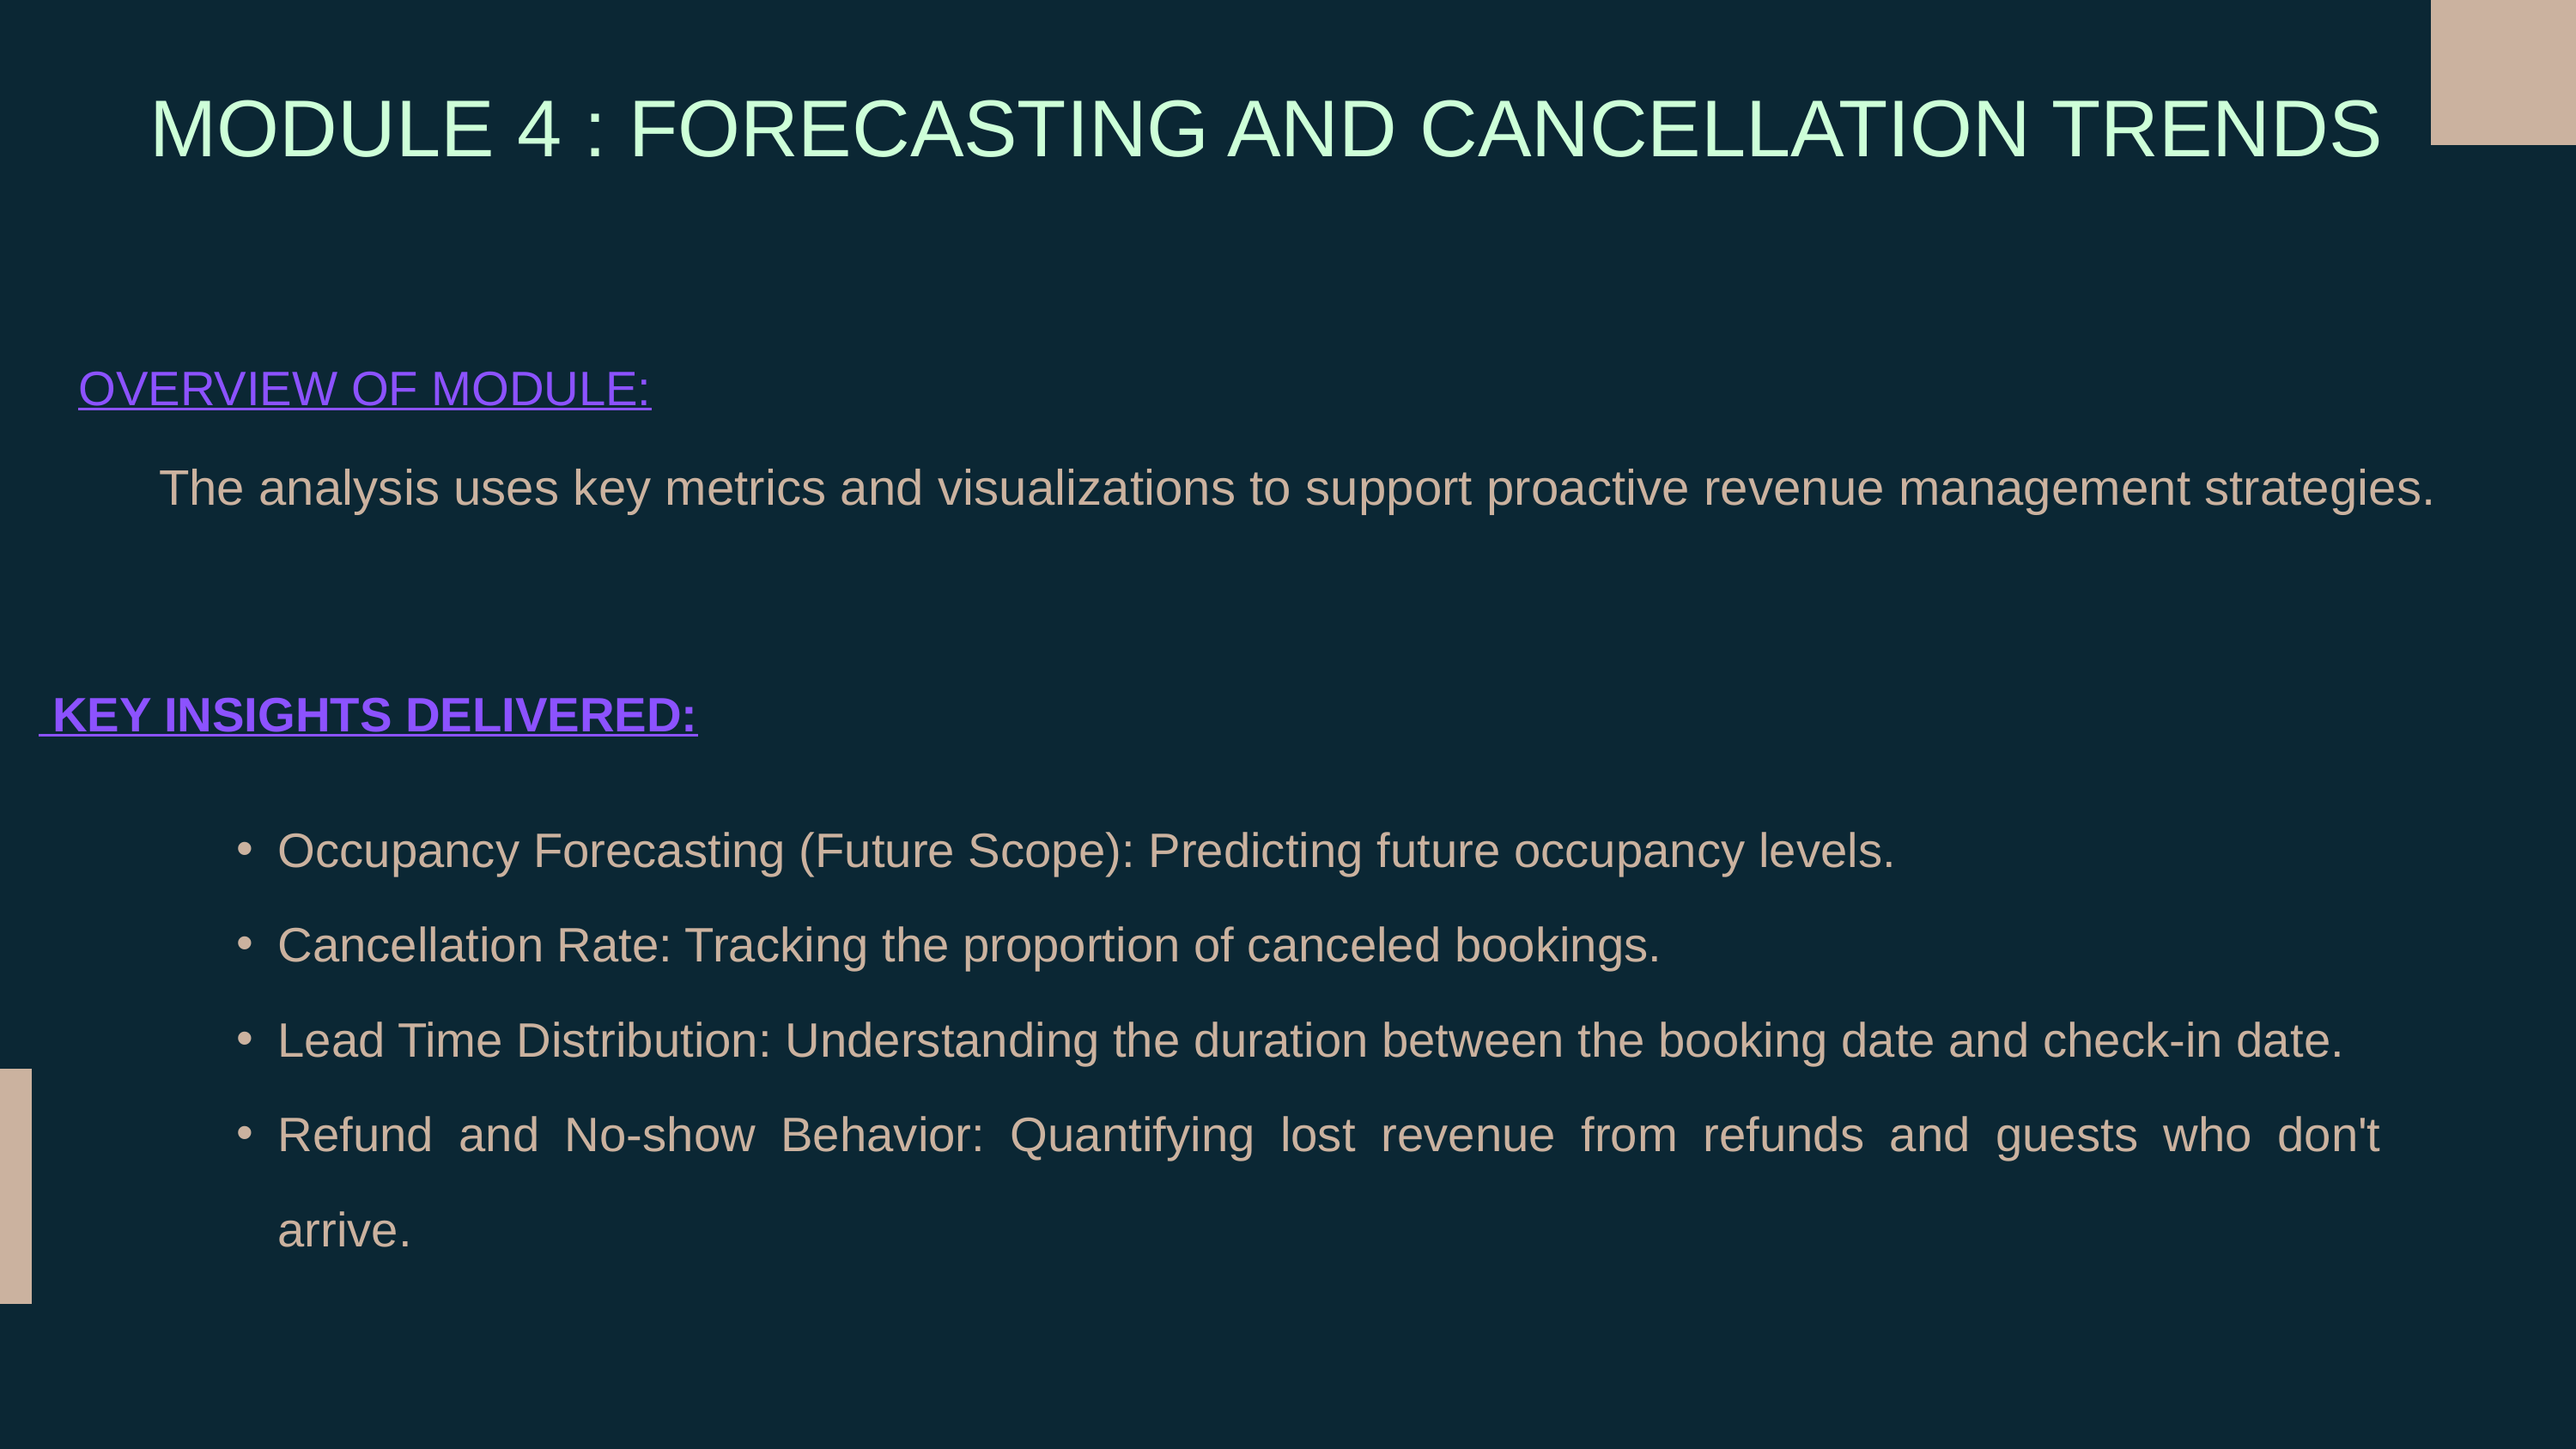

MODULE 4 : FORECASTING AND CANCELLATION TRENDS
OVERVIEW OF MODULE:
 The analysis uses key metrics and visualizations to support proactive revenue management strategies.
 KEY INSIGHTS DELIVERED:
Occupancy Forecasting (Future Scope): Predicting future occupancy levels.
Cancellation Rate: Tracking the proportion of canceled bookings.
Lead Time Distribution: Understanding the duration between the booking date and check-in date.
Refund and No-show Behavior: Quantifying lost revenue from refunds and guests who don't arrive.